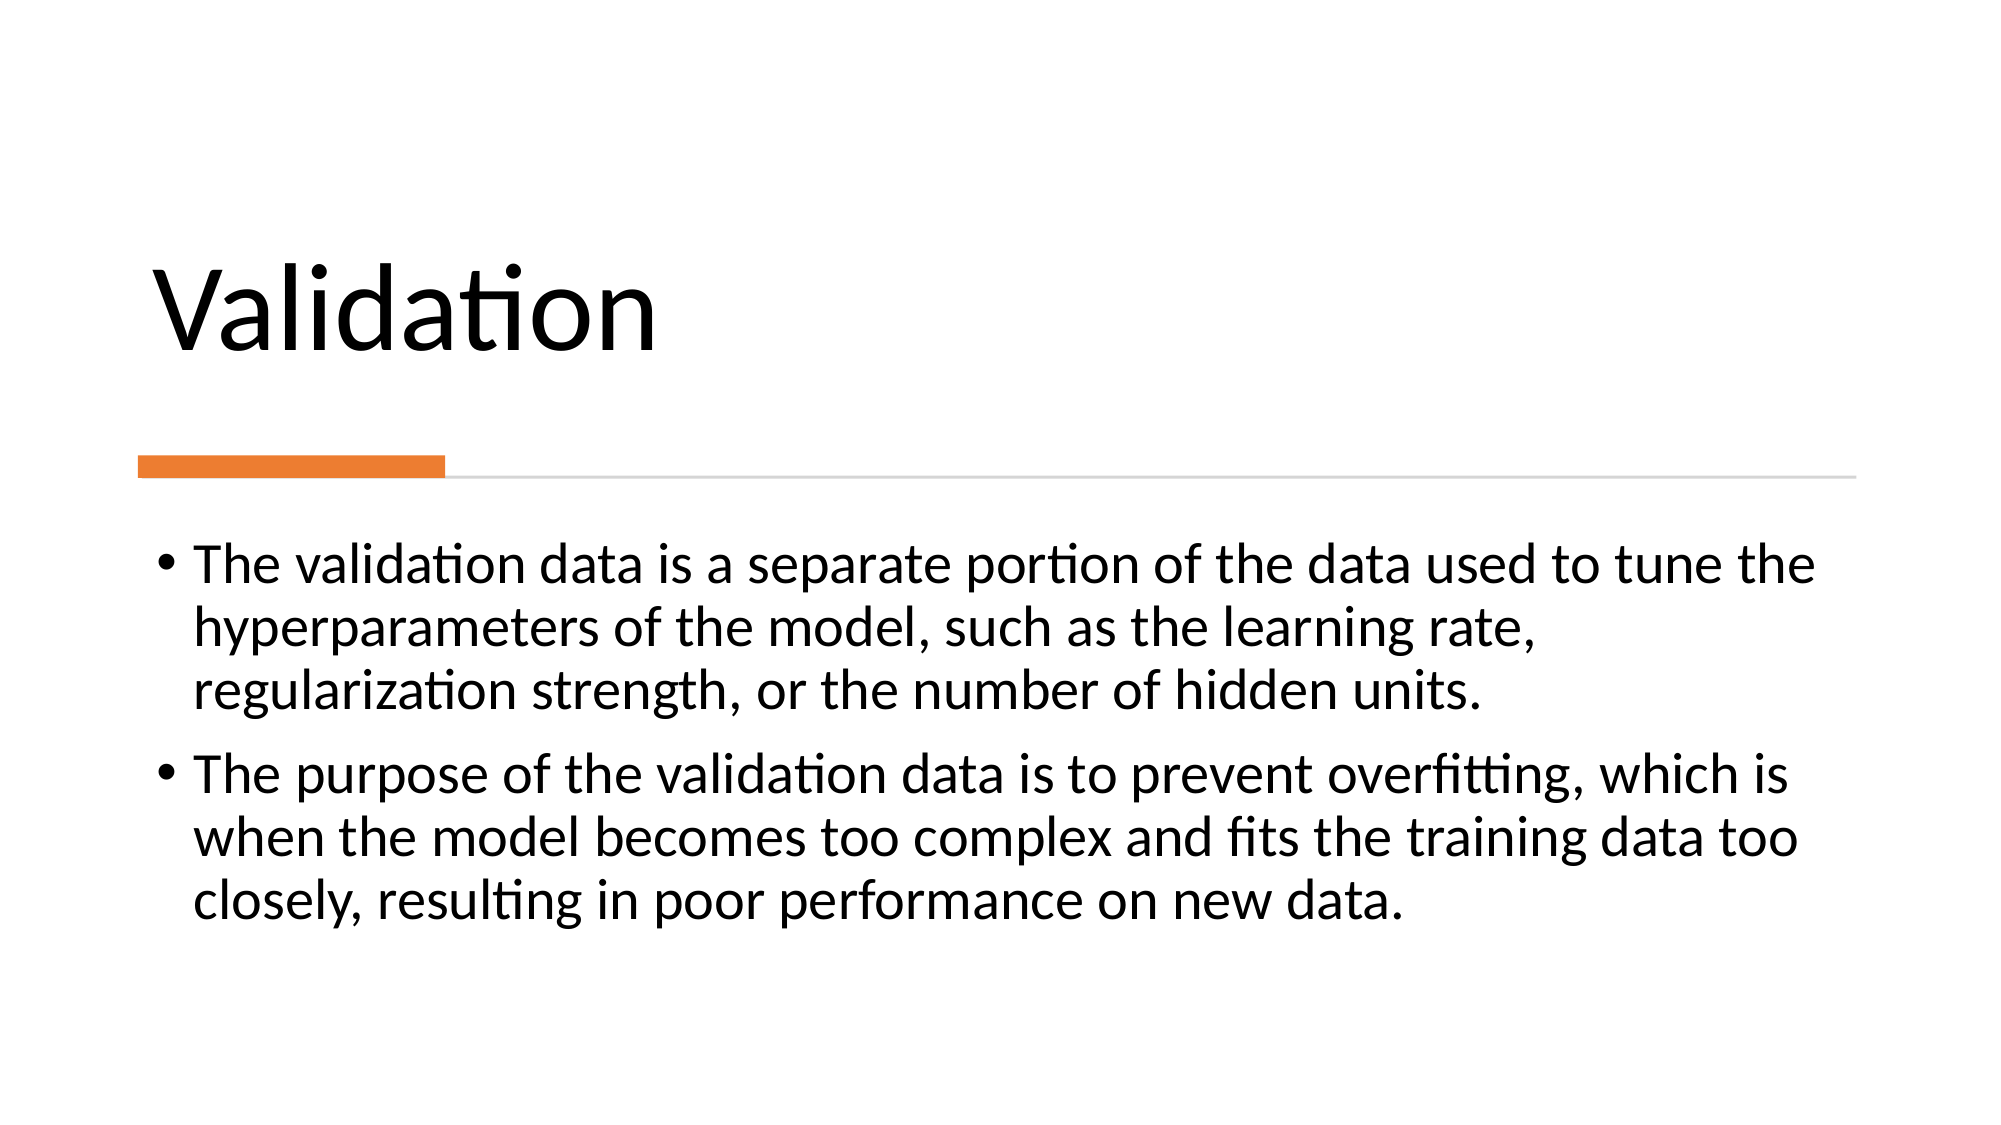

# Validation

The validation data is a separate portion of the data used to tune the hyperparameters of the model, such as the learning rate, regularization strength, or the number of hidden units.
The purpose of the validation data is to prevent overfitting, which is when the model becomes too complex and fits the training data too closely, resulting in poor performance on new data.